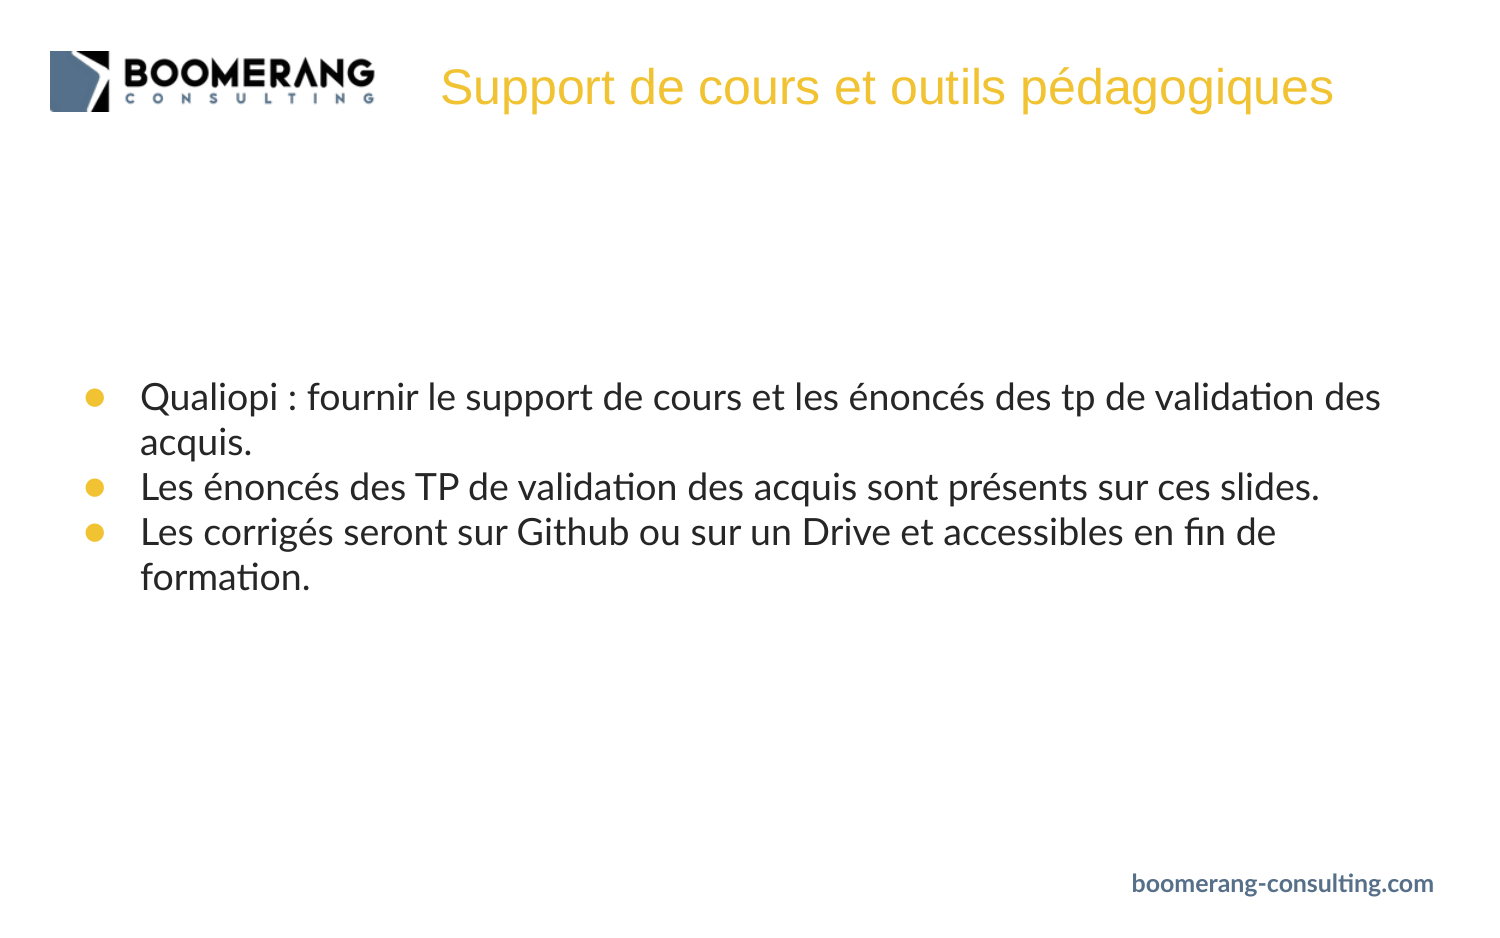

# Support de cours et outils pédagogiques
Qualiopi : fournir le support de cours et les énoncés des tp de validation des acquis.
Les énoncés des TP de validation des acquis sont présents sur ces slides.
Les corrigés seront sur Github ou sur un Drive et accessibles en fin de formation.